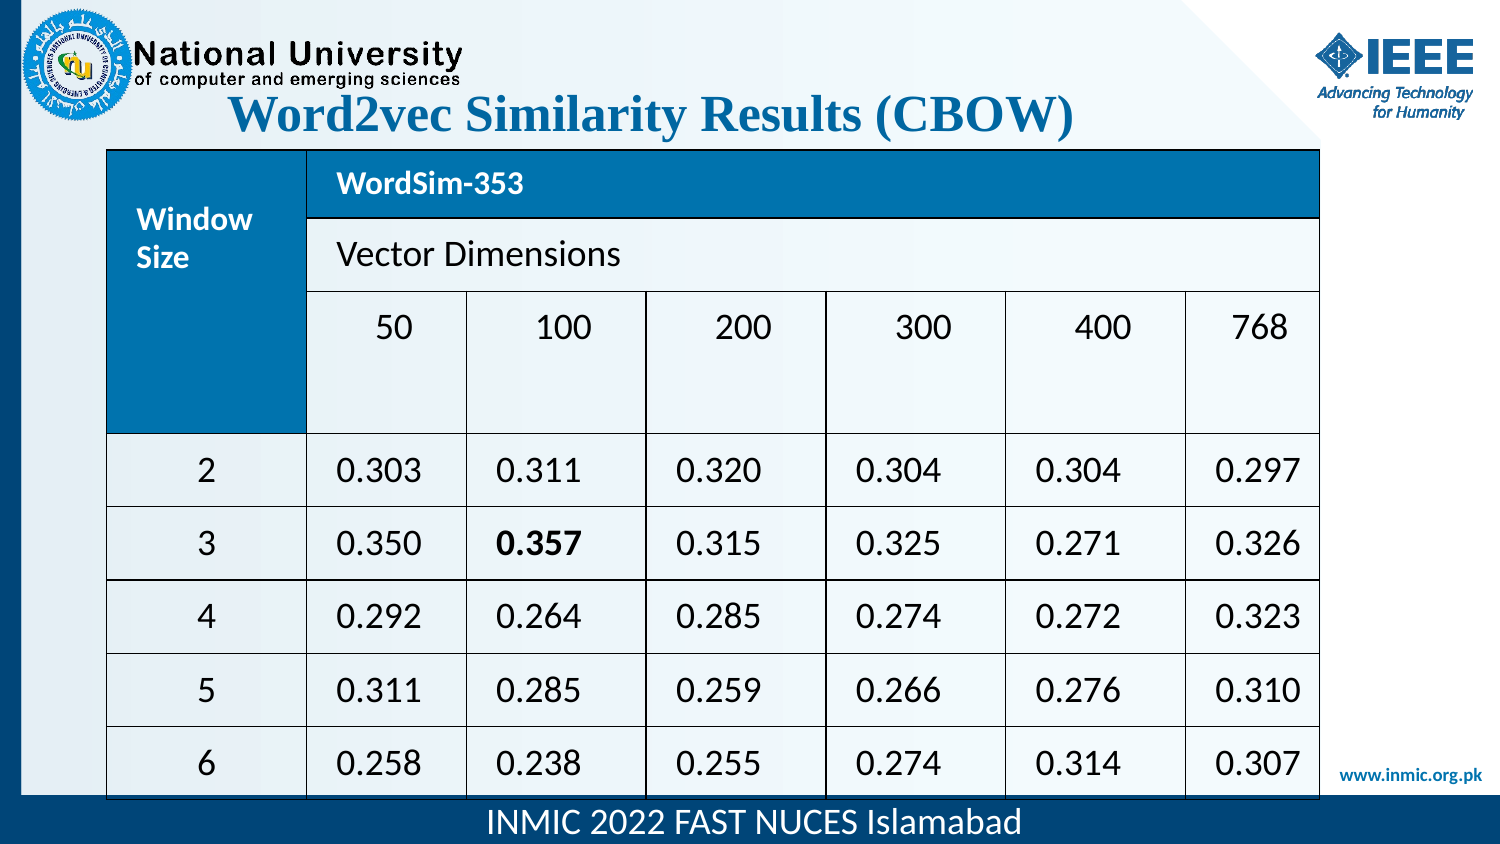

# Word2vec Similarity Results (CBOW)
| Window Size | WordSim-353 |  |  |  |  |  |
| --- | --- | --- | --- | --- | --- | --- |
|  | Vector Dimensions |  |  |  |  |  |
|  | 50 | 100 | 200 | 300 | 400 | 768 |
| 2 | 0.303 | 0.311 | 0.320 | 0.304 | 0.304 | 0.297 |
| 3 | 0.350 | 0.357 | 0.315 | 0.325 | 0.271 | 0.326 |
| 4 | 0.292 | 0.264 | 0.285 | 0.274 | 0.272 | 0.323 |
| 5 | 0.311 | 0.285 | 0.259 | 0.266 | 0.276 | 0.310 |
| 6 | 0.258 | 0.238 | 0.255 | 0.274 | 0.314 | 0.307 |